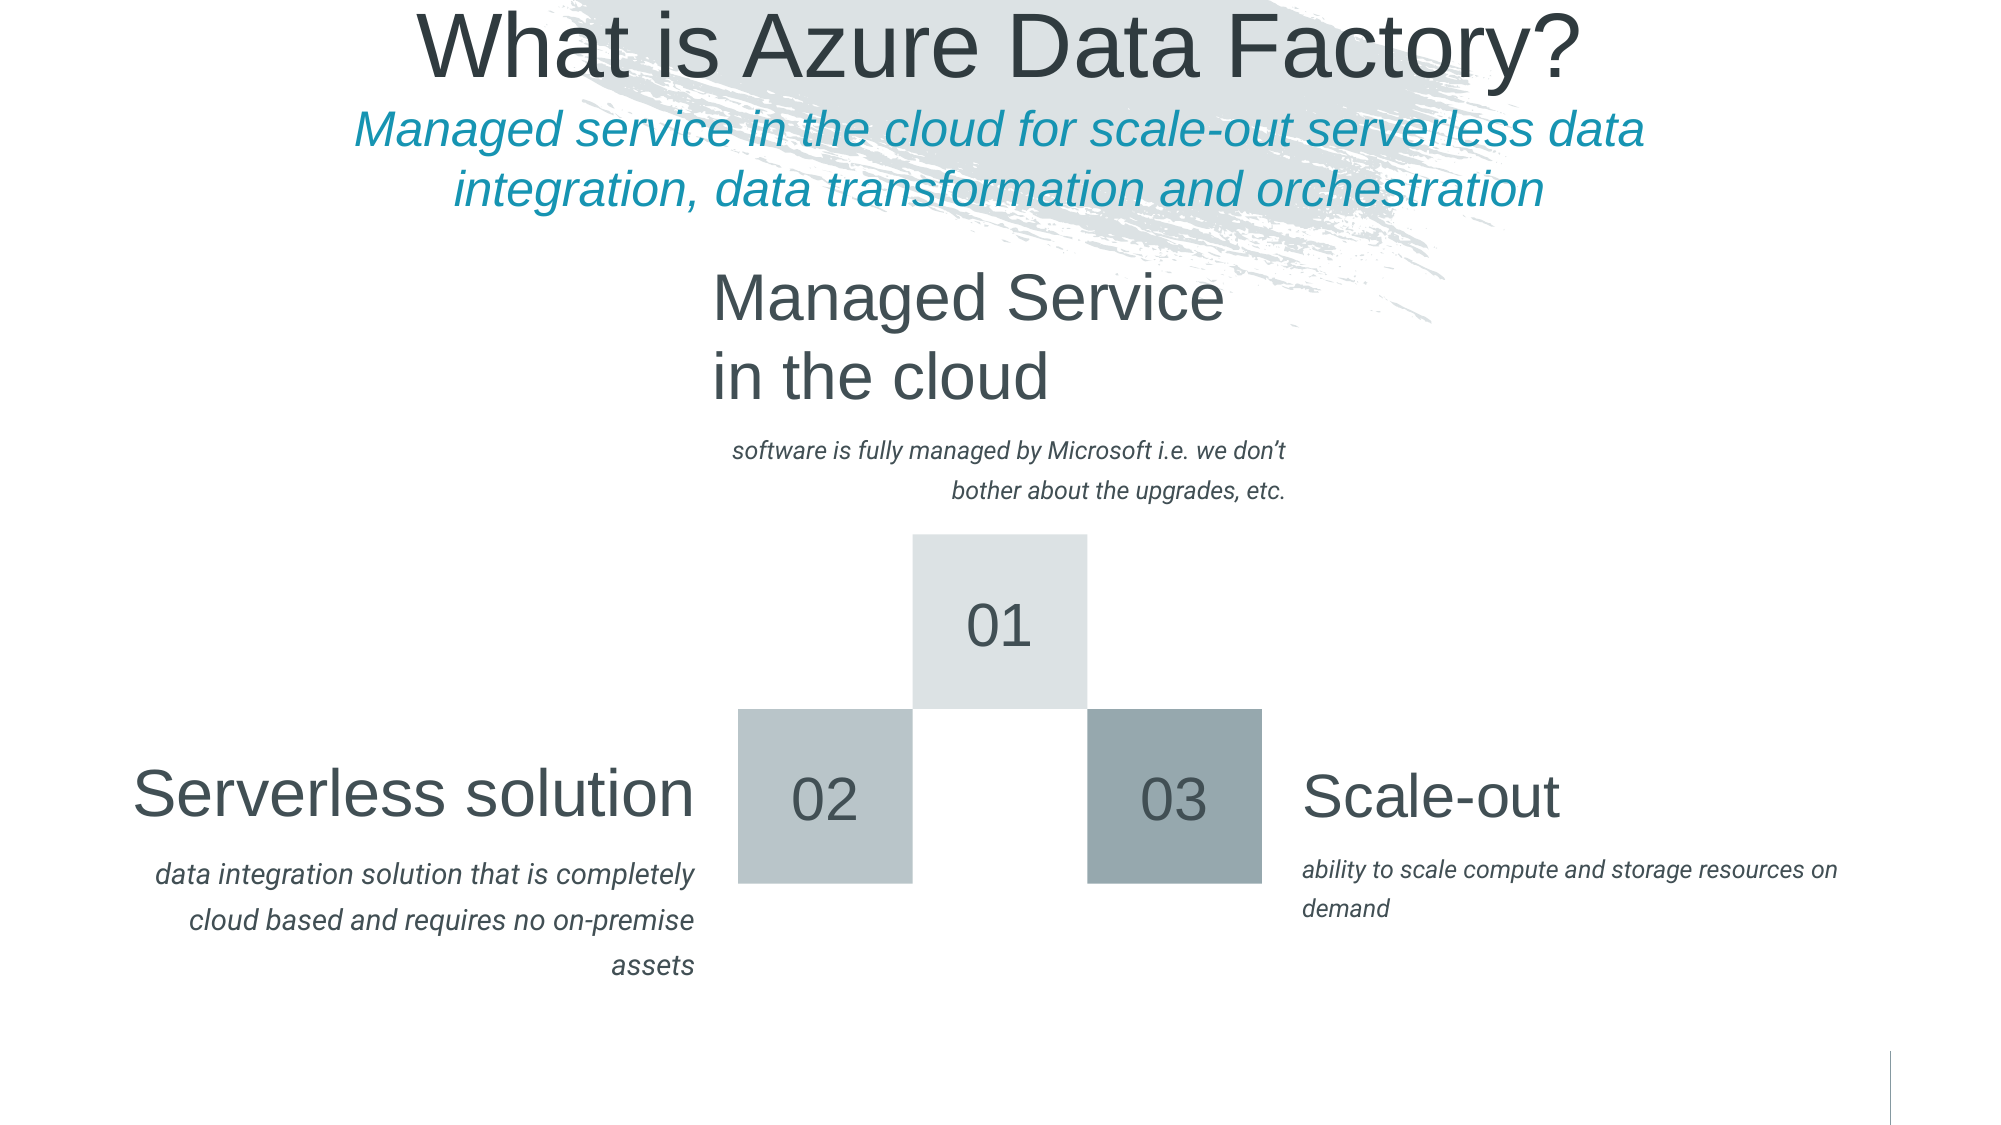

# What is Azure Data Factory? Managed service in the cloud for scale-out serverless data integration, data transformation and orchestration
Managed Service in the cloud
software is fully managed by Microsoft i.e. we don’t bother about the upgrades, etc.
Serverless solution
Scale-out
data integration solution that is completely cloud based and requires no on-premise assets

ability to scale compute and storage resources on demand